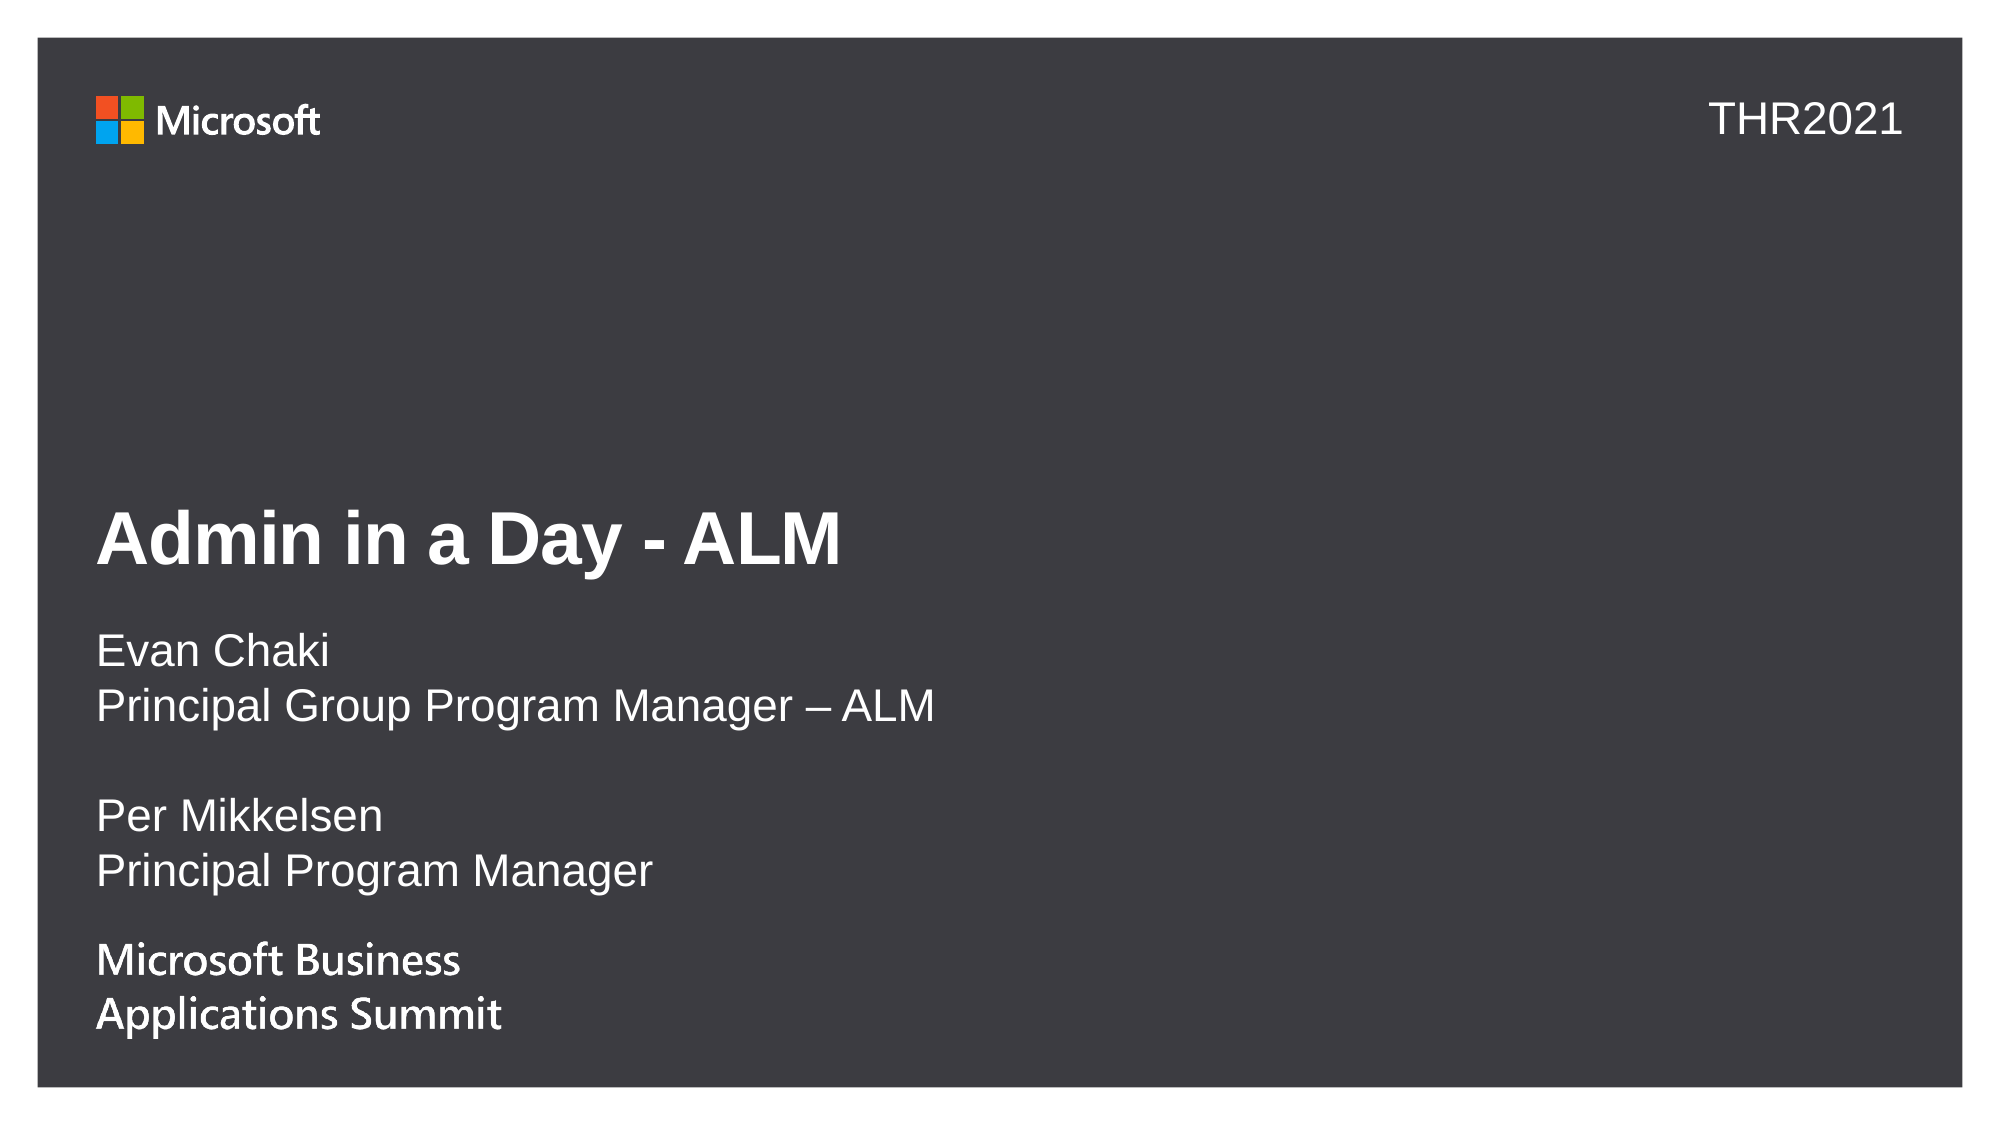

THR2021
# Admin in a Day - ALM
Evan Chaki
Principal Group Program Manager – ALM

Per Mikkelsen
Principal Program Manager